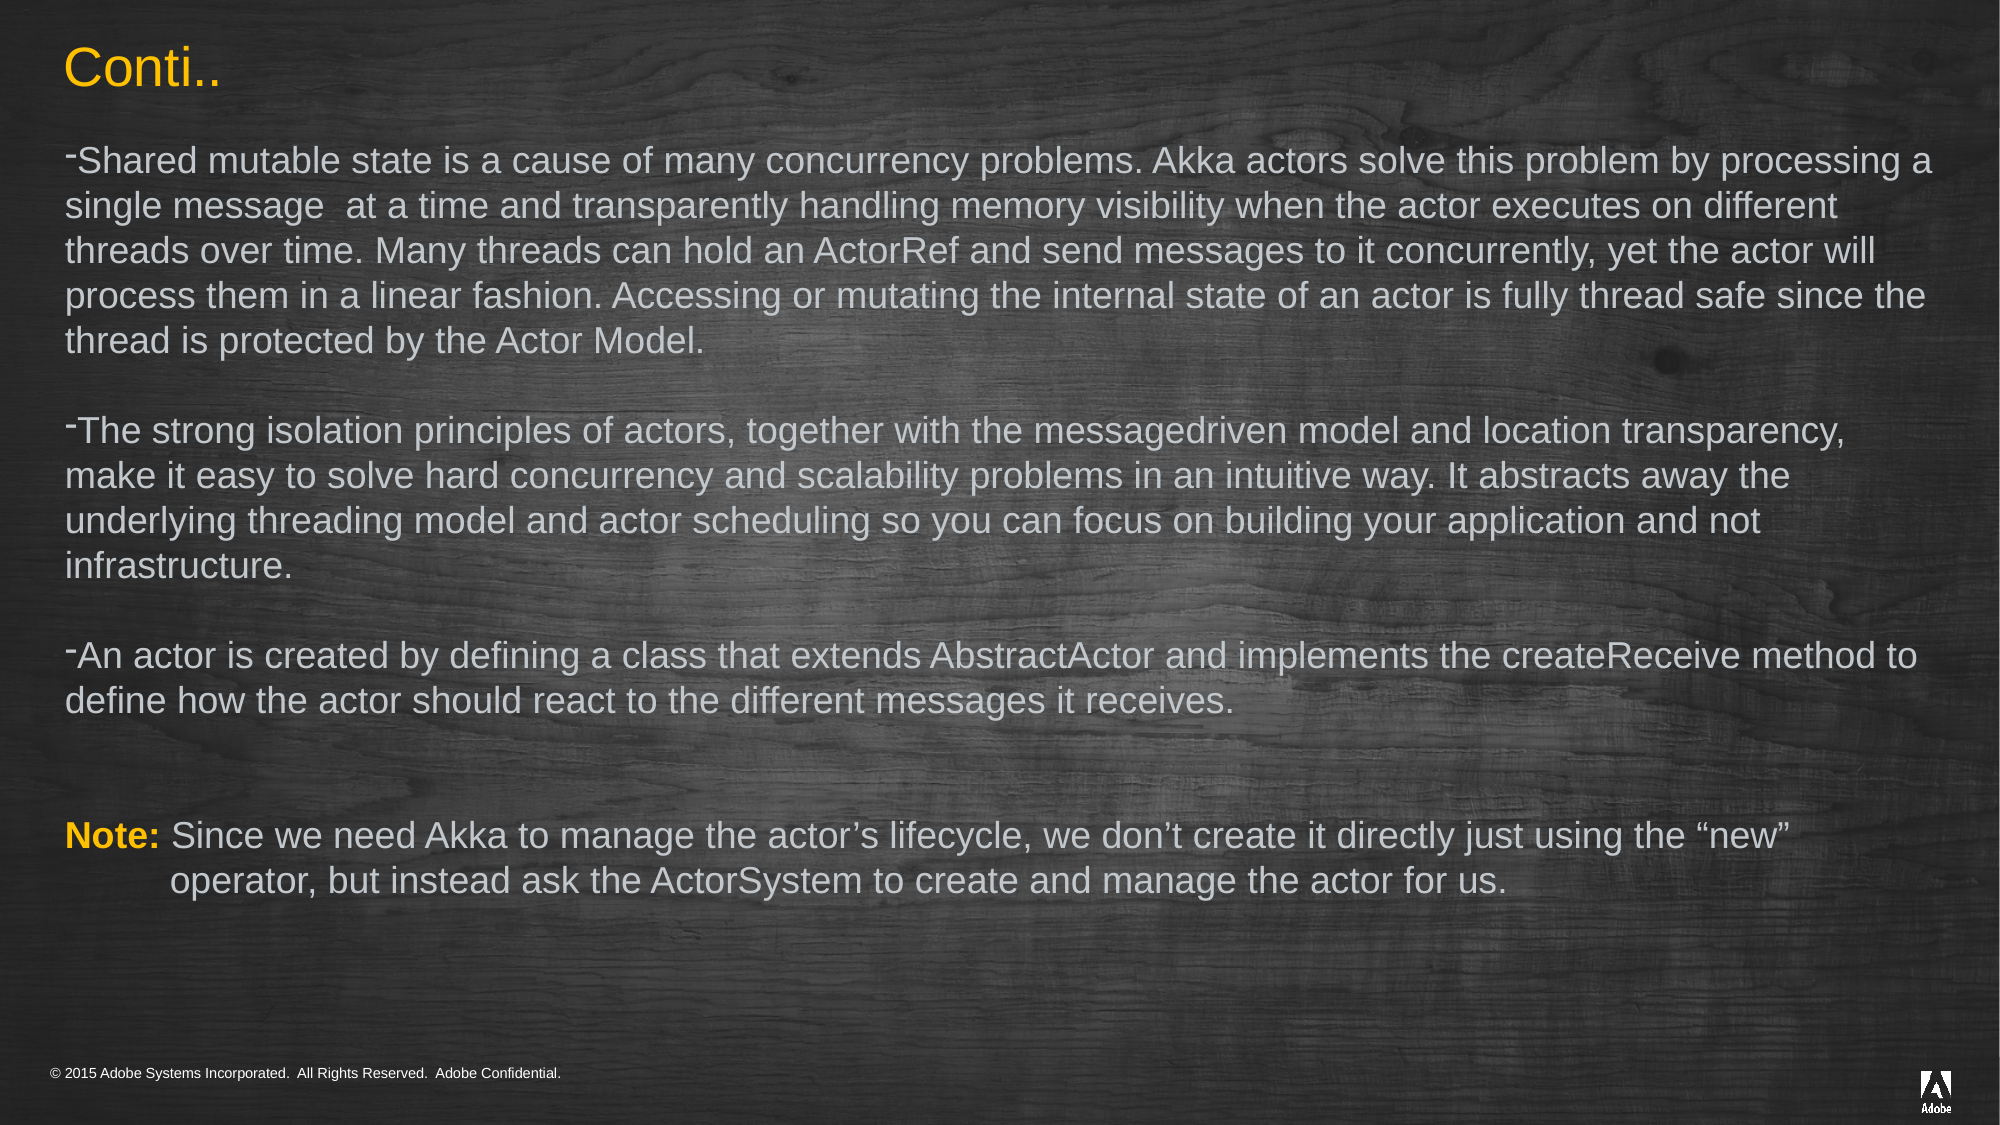

# Conti..
Shared mutable state is a cause of many concurrency problems. Akka actors solve this problem by processing a single message  at a time and transparently handling memory visibility when the actor executes on different threads over time. Many threads can hold an ActorRef and send messages to it concurrently, yet the actor will process them in a linear fashion. Accessing or mutating the internal state of an actor is fully thread safe since the thread is protected by the Actor Model.

The strong isolation principles of actors, together with the messagedriven model and location transparency, make it easy to solve hard concurrency and scalability problems in an intuitive way. It abstracts away the underlying threading model and actor scheduling so you can focus on building your application and not infrastructure.

An actor is created by defining a class that extends AbstractActor and implements the createReceive method to define how the actor should react to the different messages it receives.

Note: Since we need Akka to manage the actor’s lifecycle, we don’t create it directly just using the “new”
          operator, but instead ask the ActorSystem to create and manage the actor for us.